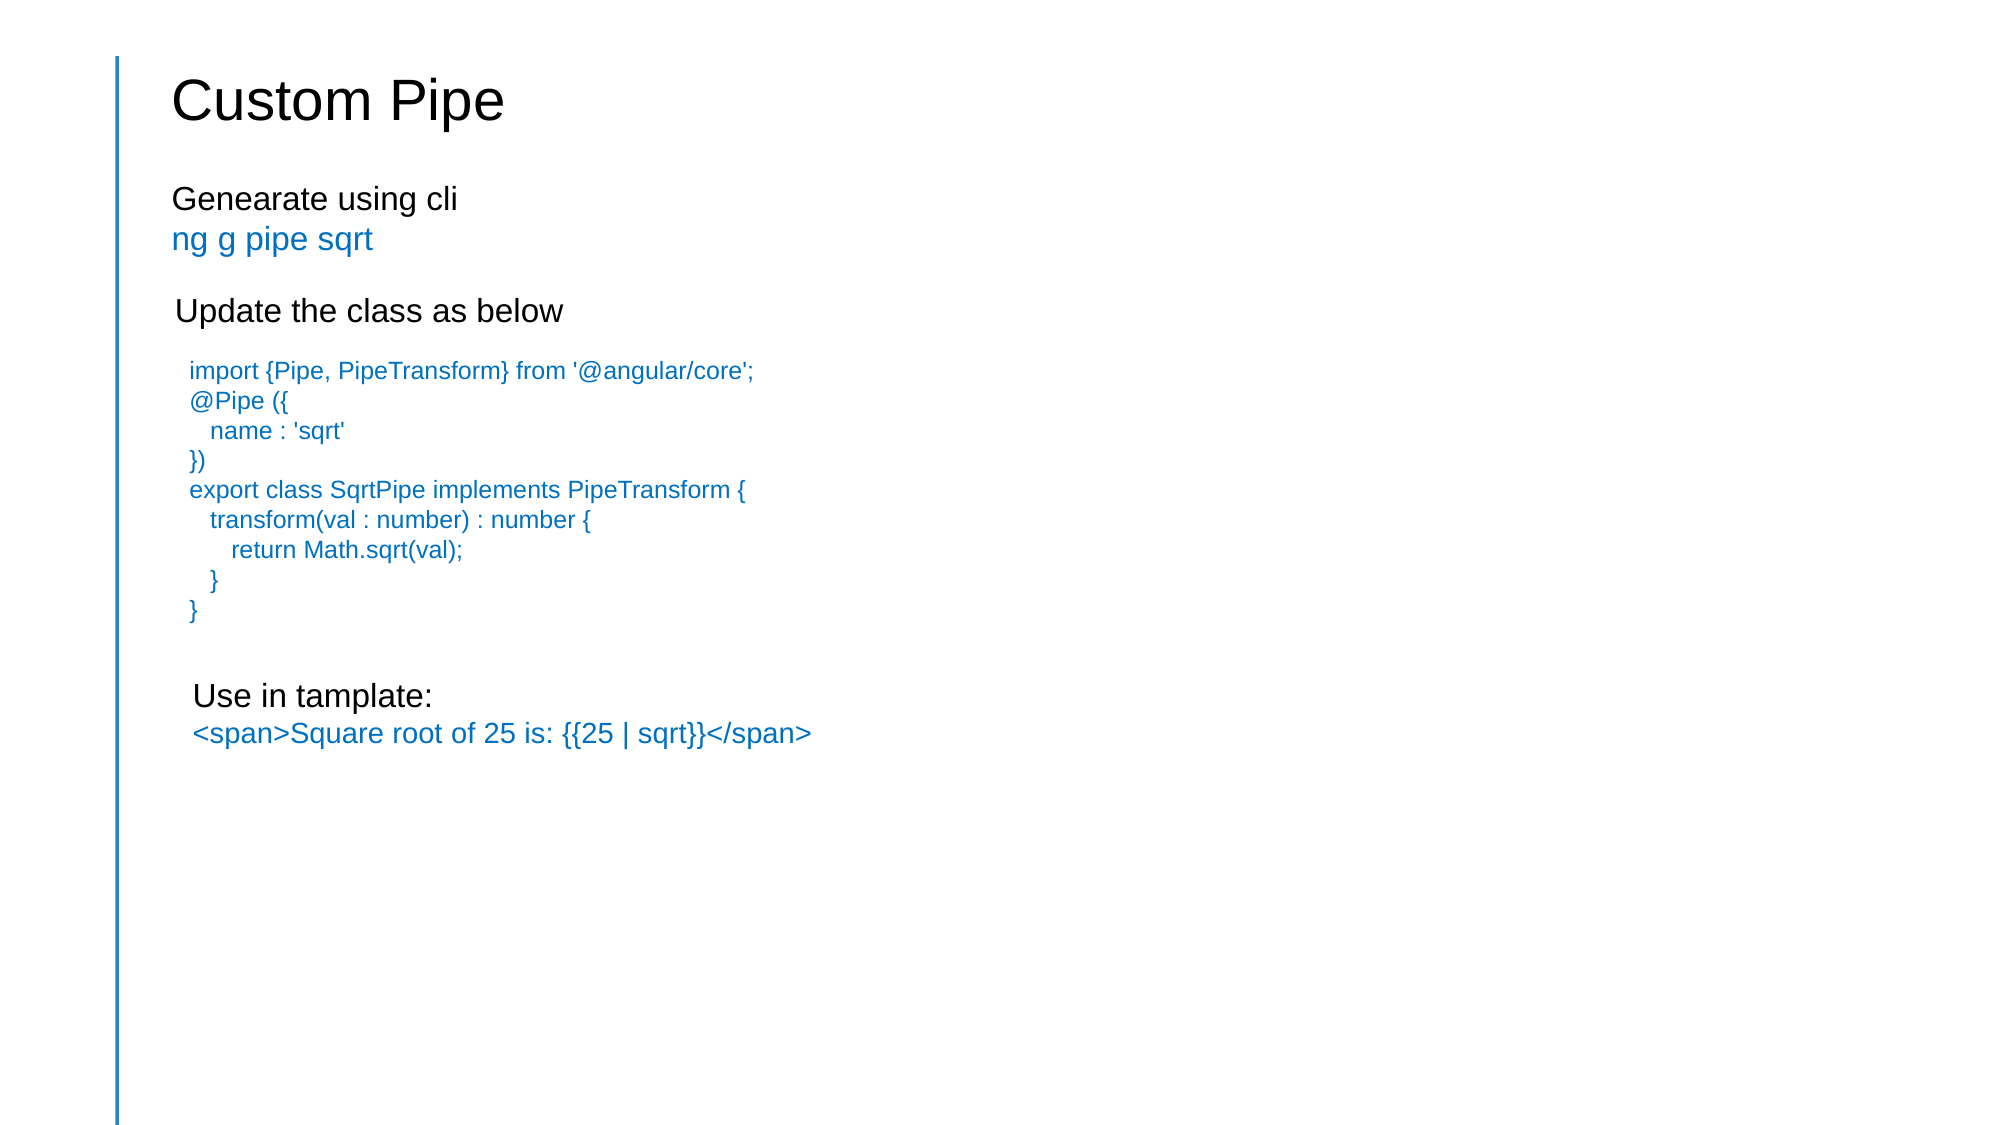

Custom Pipe
Genearate using cli
ng g pipe sqrt

Update the class as below
import {Pipe, PipeTransform} from '@angular/core';
@Pipe ({
   name : 'sqrt'
})
export class SqrtPipe implements PipeTransform {
   transform(val : number) : number {
      return Math.sqrt(val);
   }
}
Use in tamplate:
<span>Square root of 25 is: {{25 | sqrt}}</span>